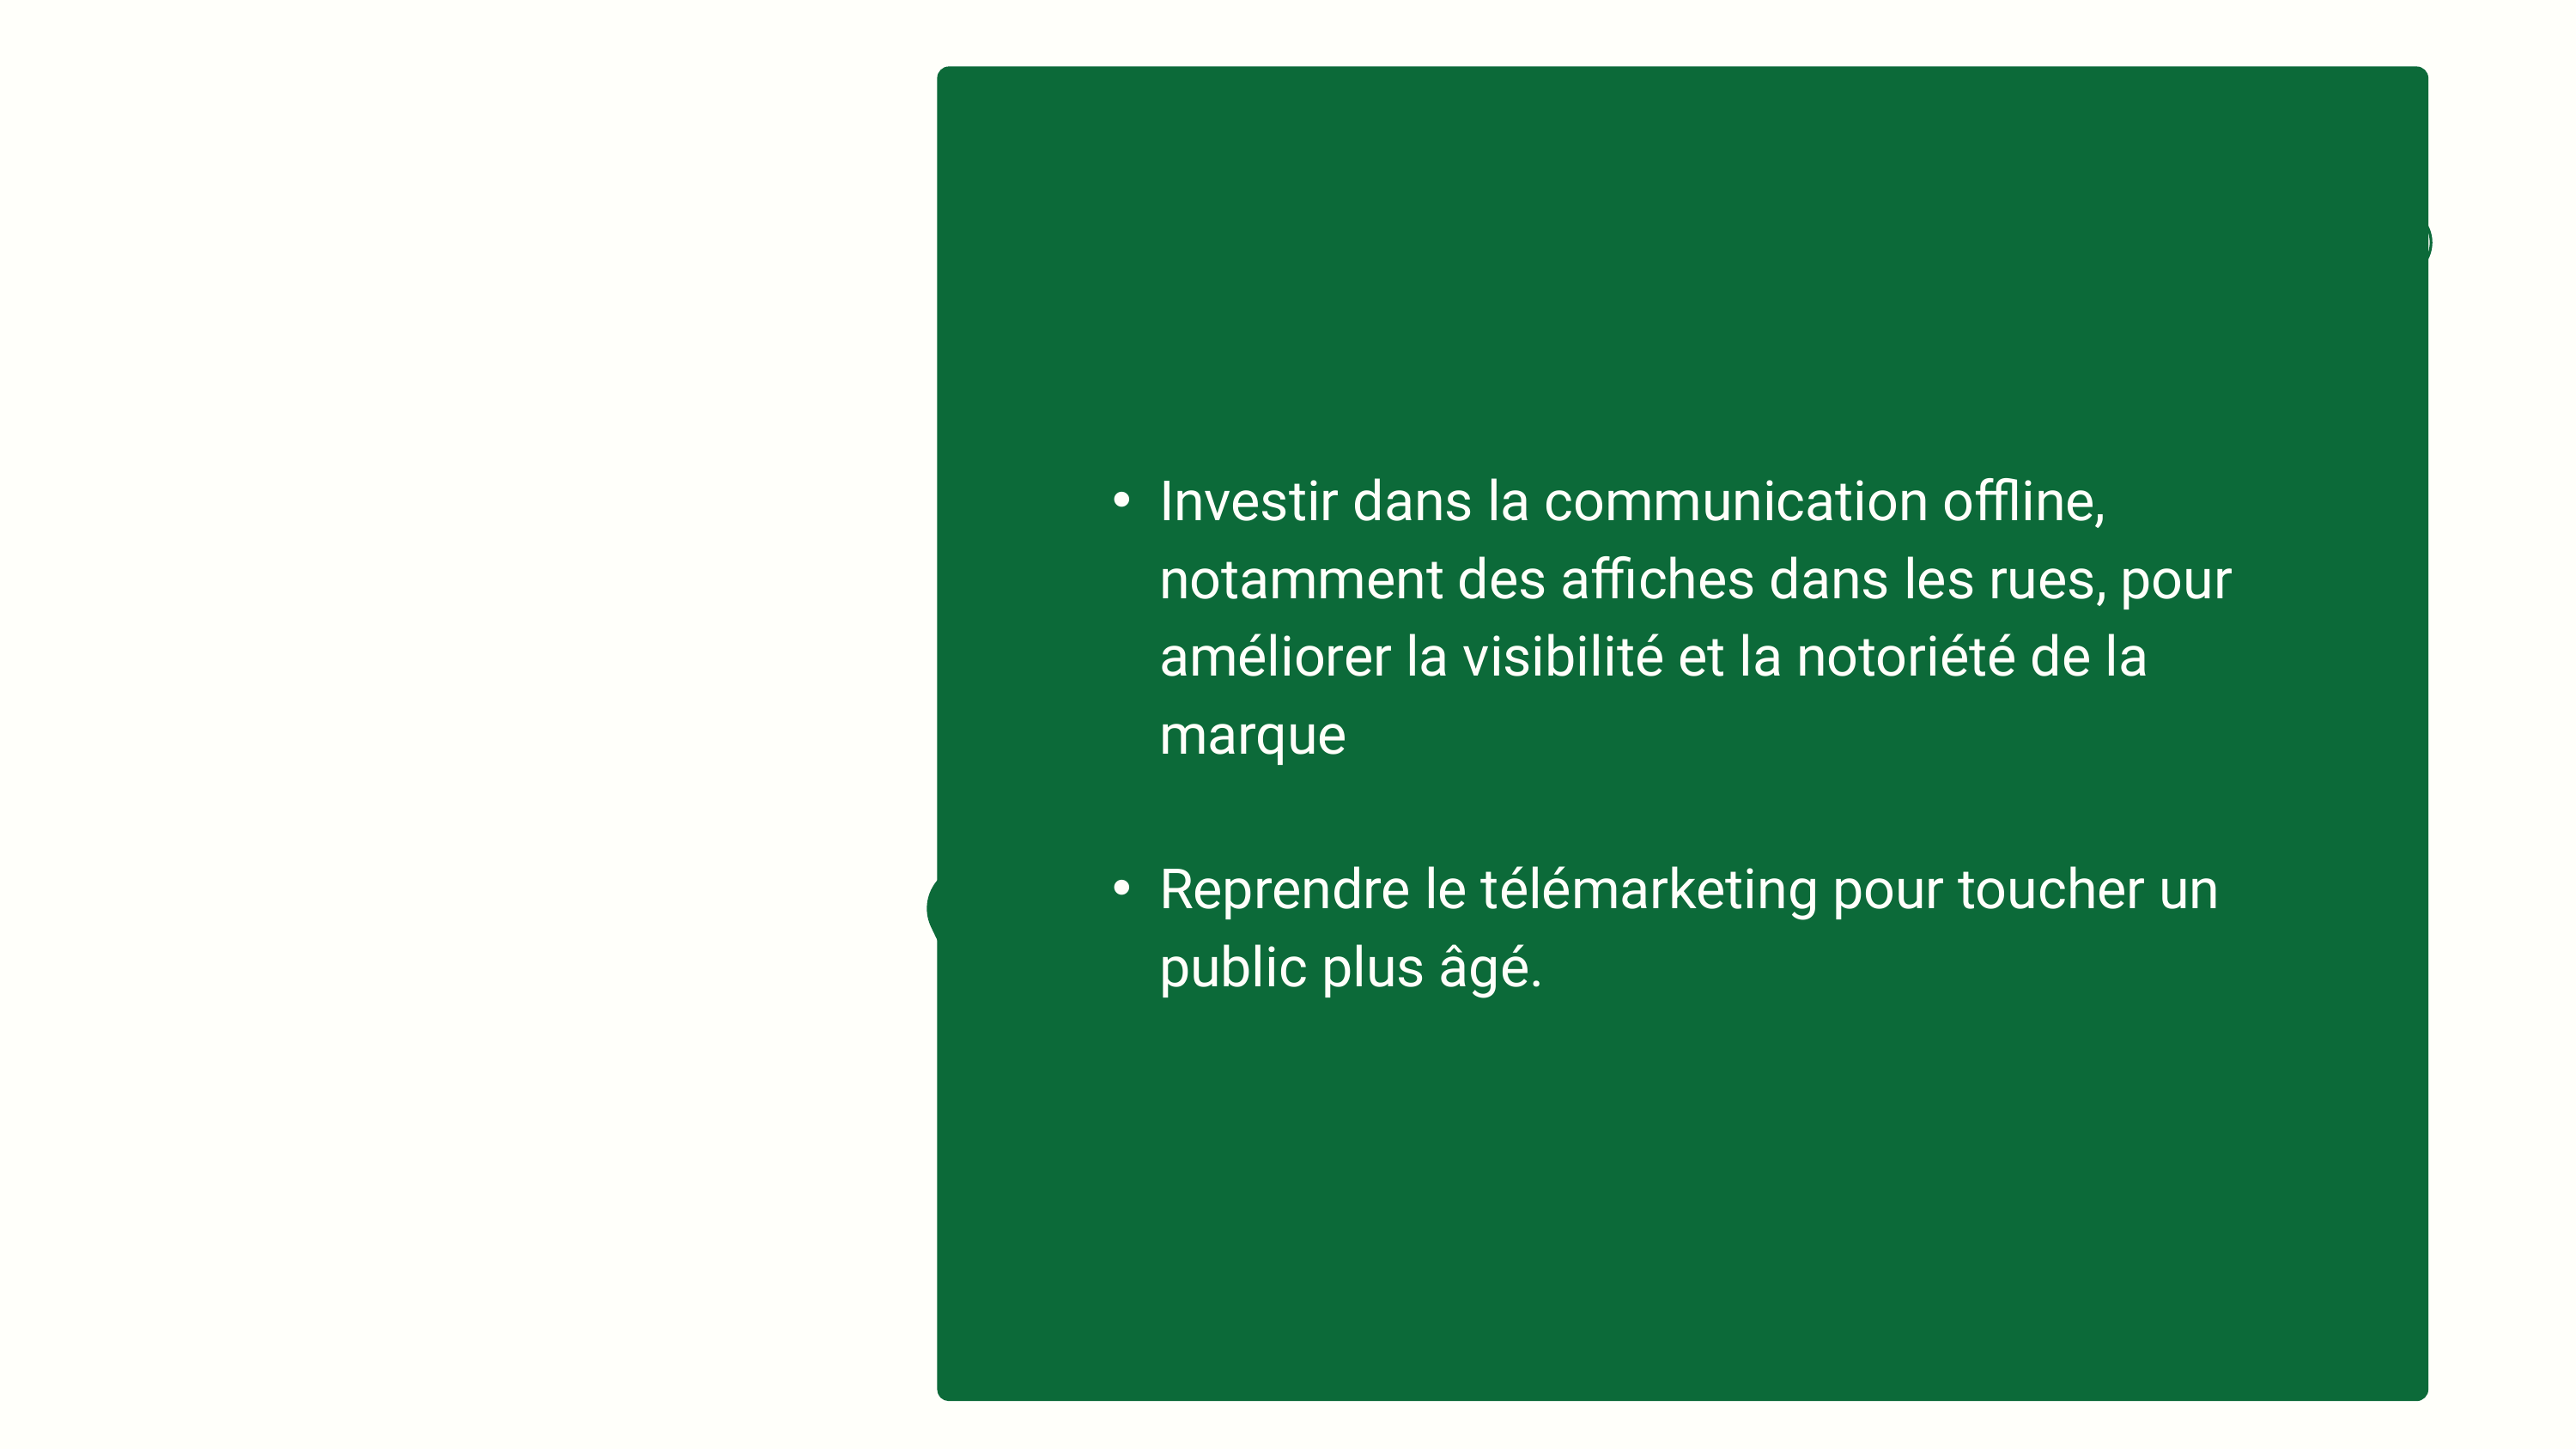

Investir dans la communication offline, notamment des affiches dans les rues, pour améliorer la visibilité et la notoriété de la marque

Reprendre le télémarketing pour toucher un public plus âgé.